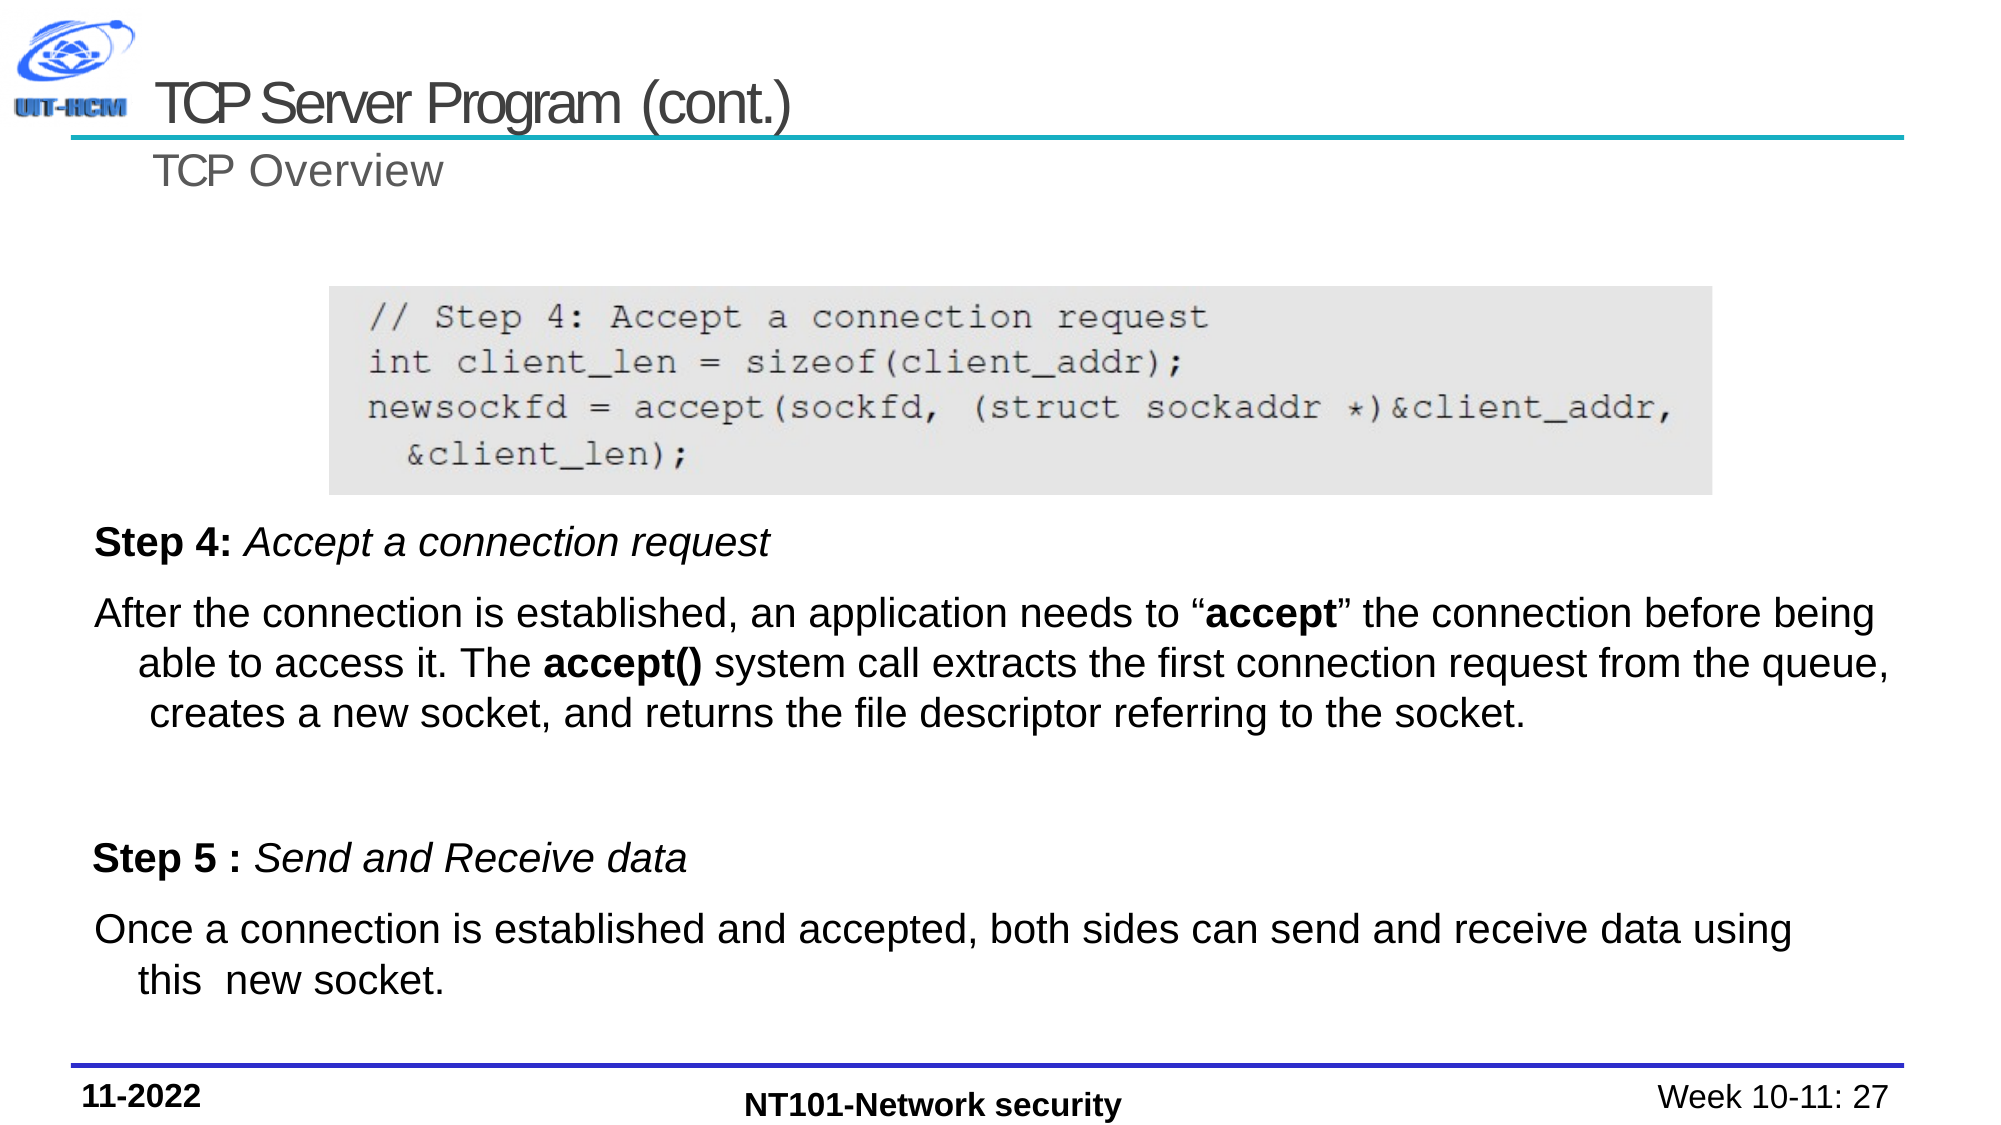

# TCP Server Program (cont.)
TCP Overview

Step 4: Accept a connection request
After the connection is established, an application needs to “accept” the connection before being  able to access it. The accept() system call extracts the first connection request from the queue,  creates a new socket, and returns the file descriptor referring to the socket.

Step 5 : Send and Receive data
Once a connection is established and accepted, both sides can send and receive data using this  new socket.